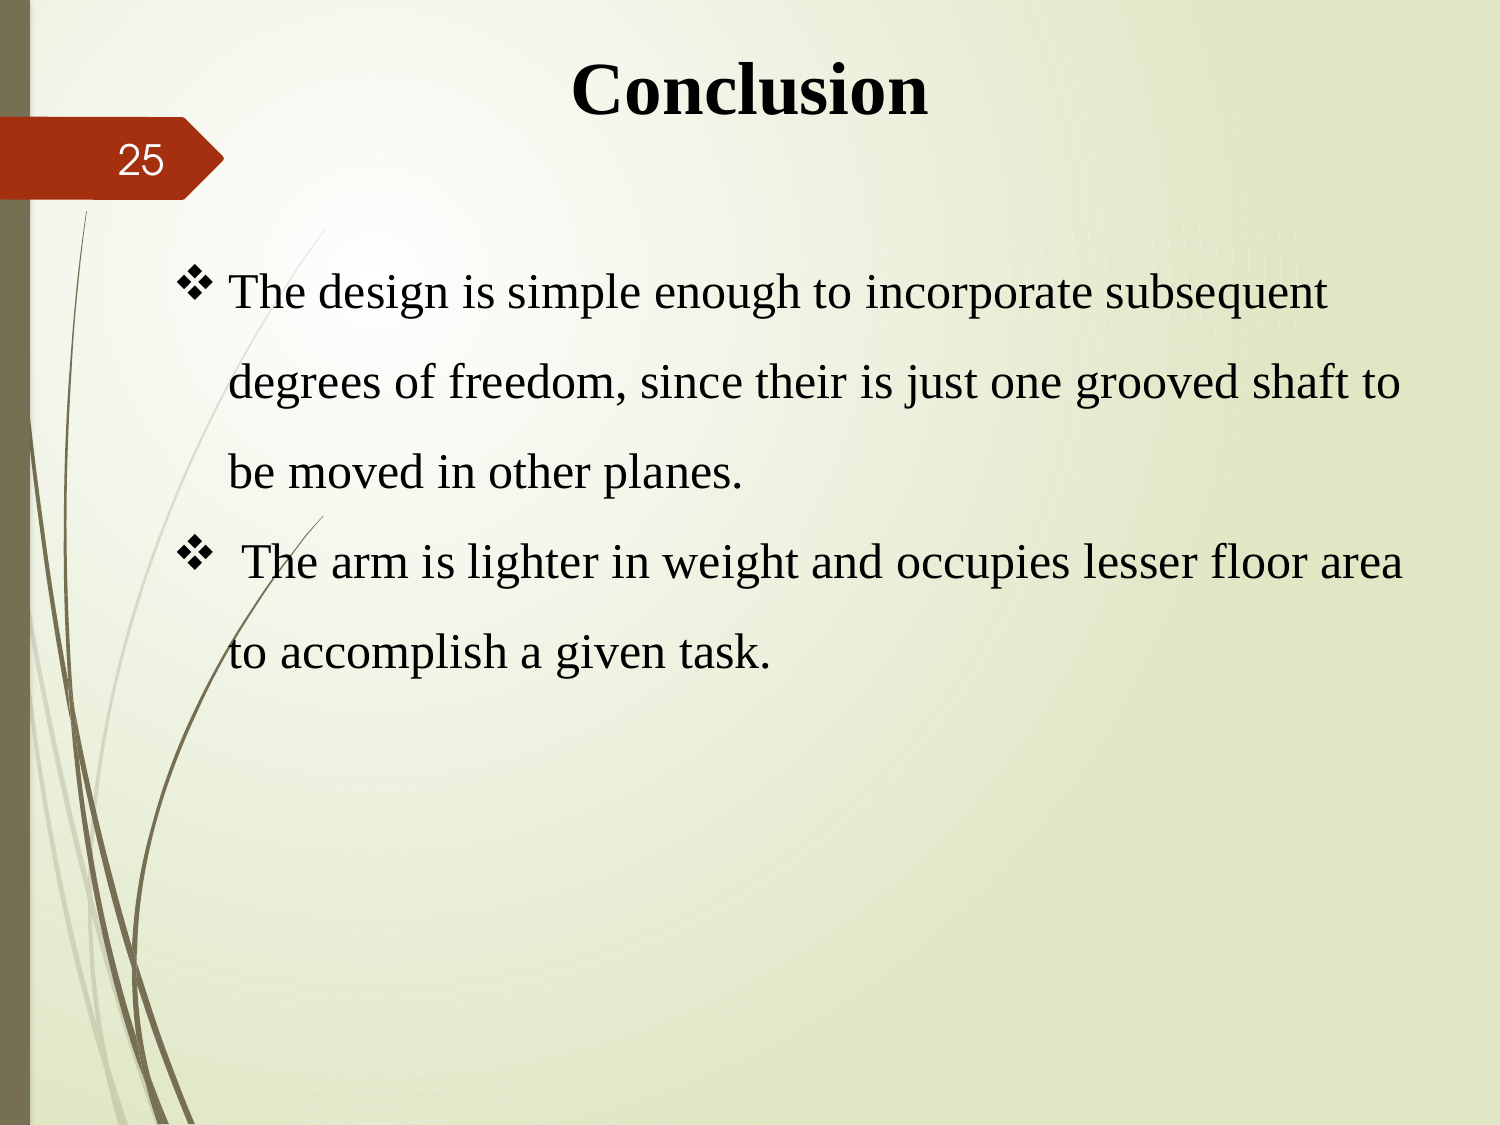

Conclusion
25
The design is simple enough to incorporate subsequent degrees of freedom, since their is just one grooved shaft to be moved in other planes.
 The arm is lighter in weight and occupies lesser floor area to accomplish a given task.